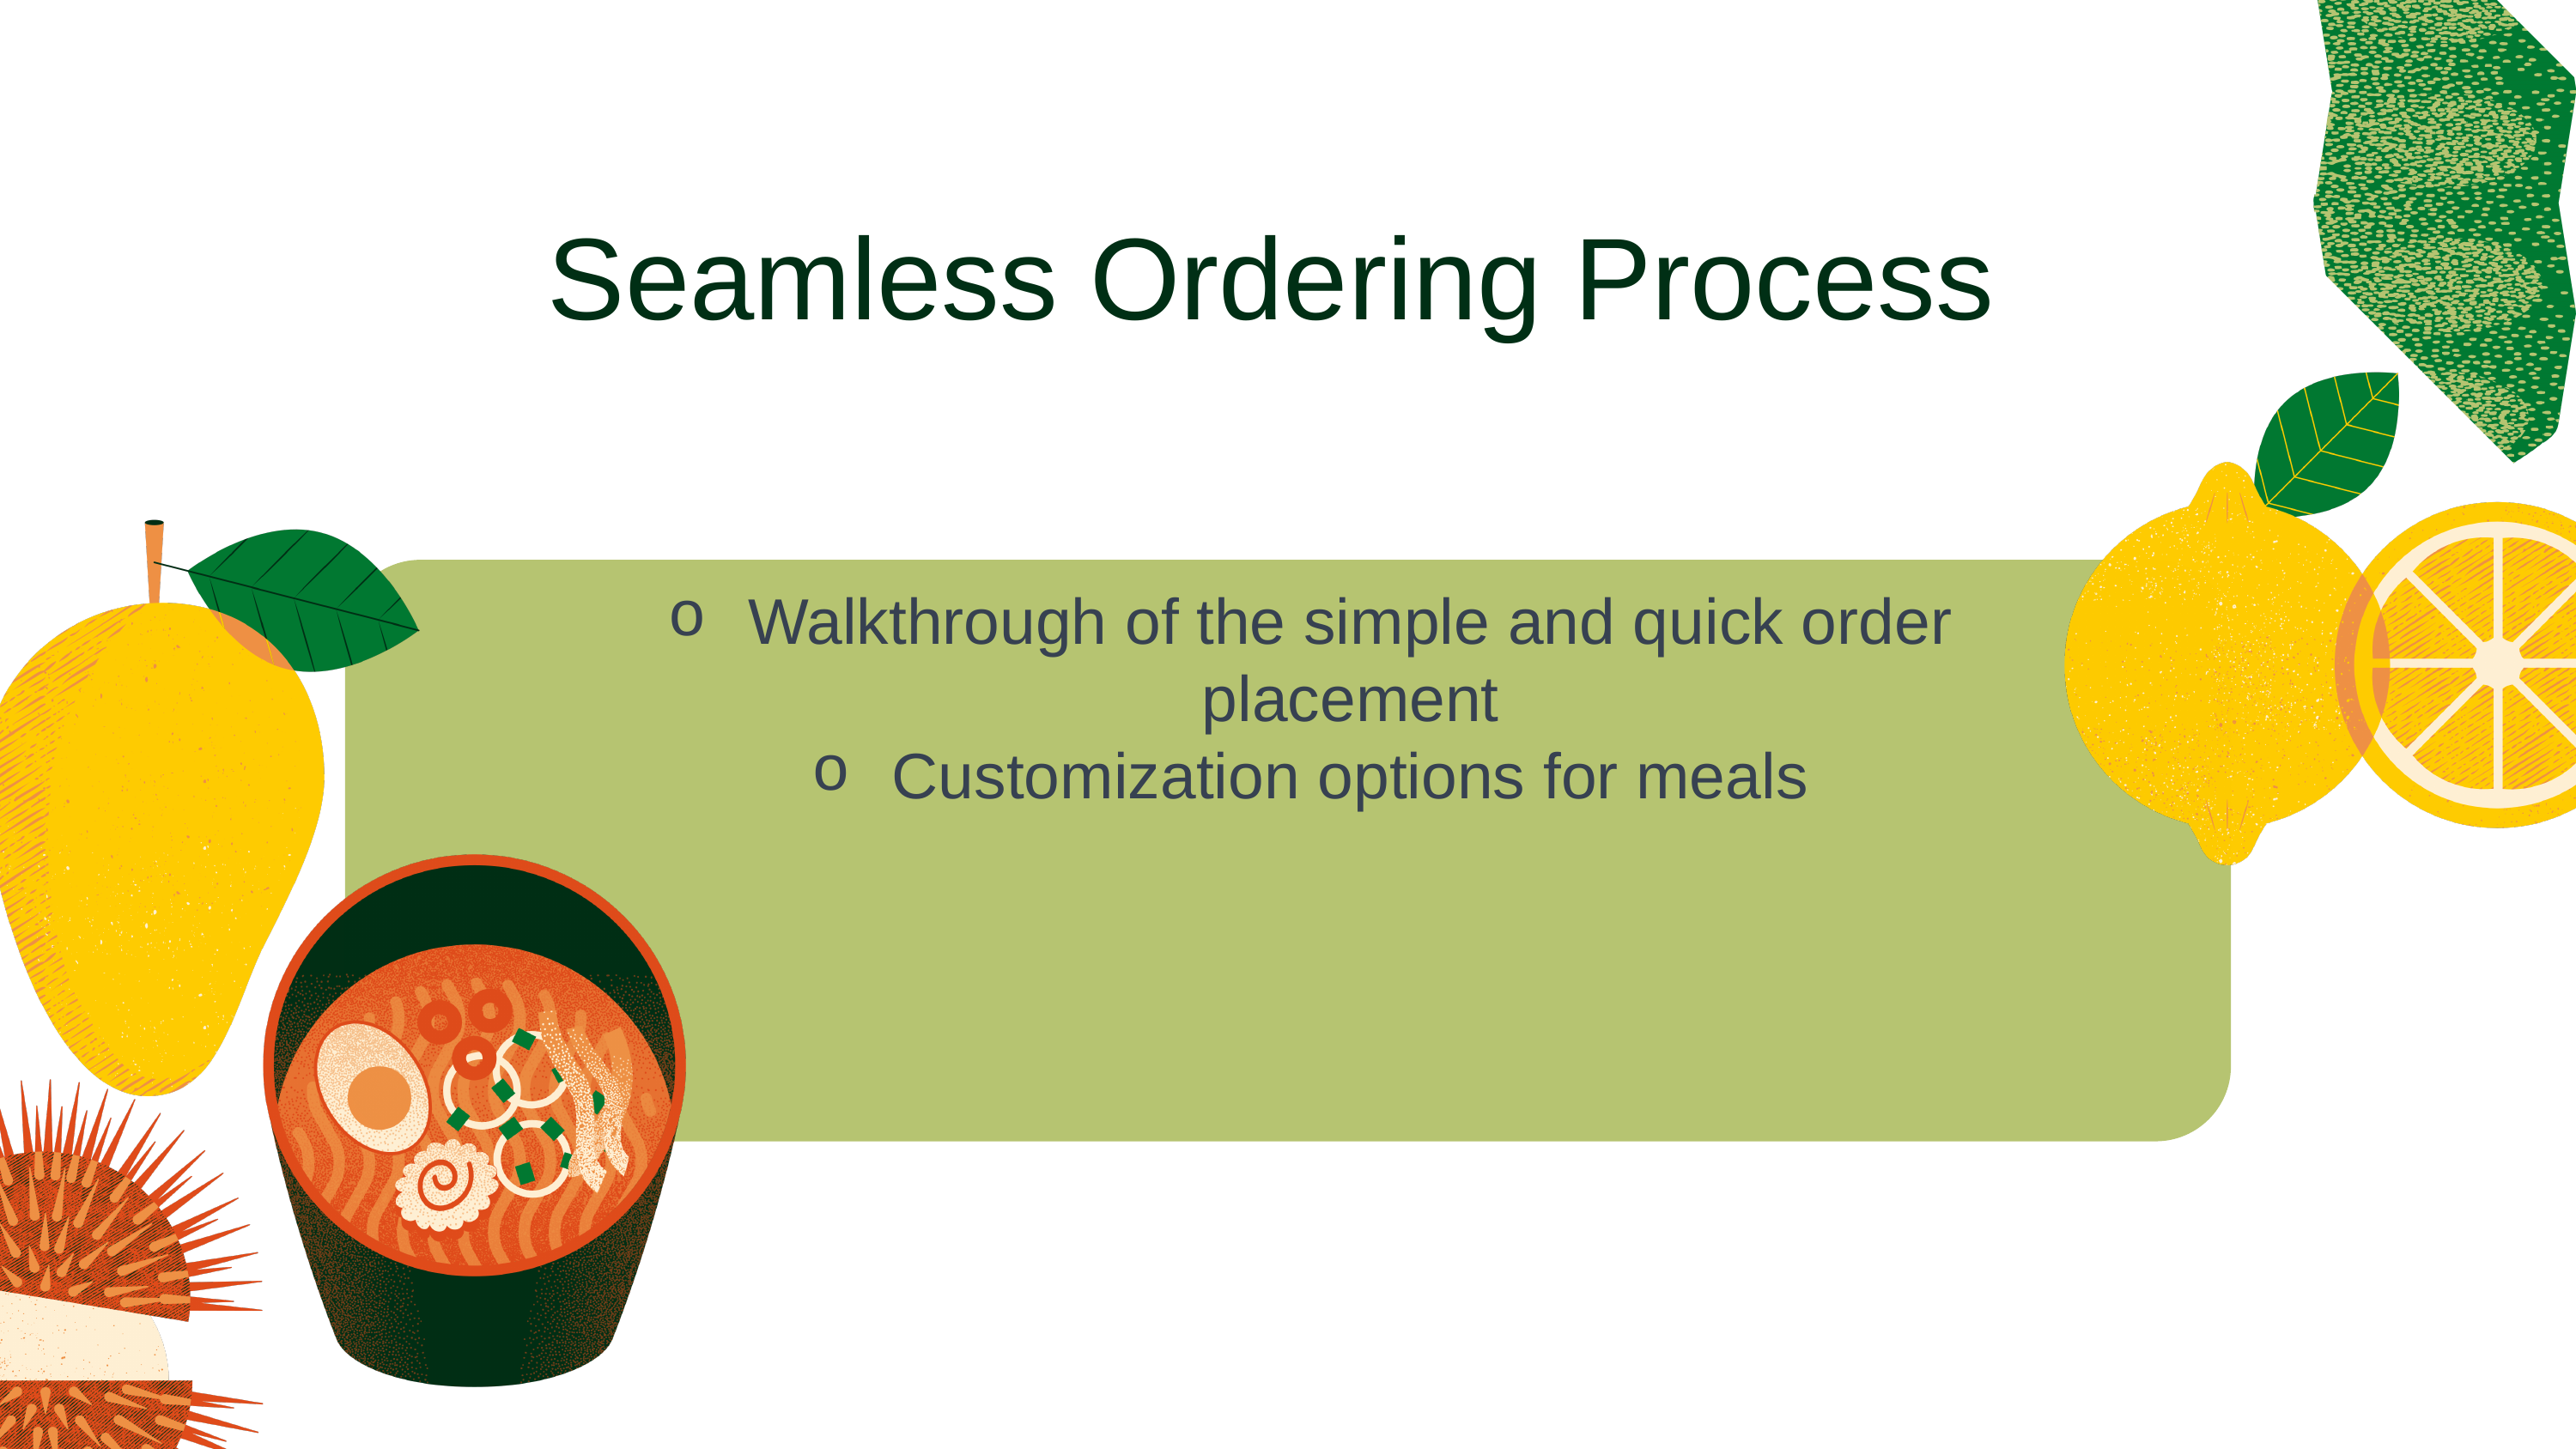

Seamless Ordering Process

Walkthrough of the simple and quick order placement
Customization options for meals